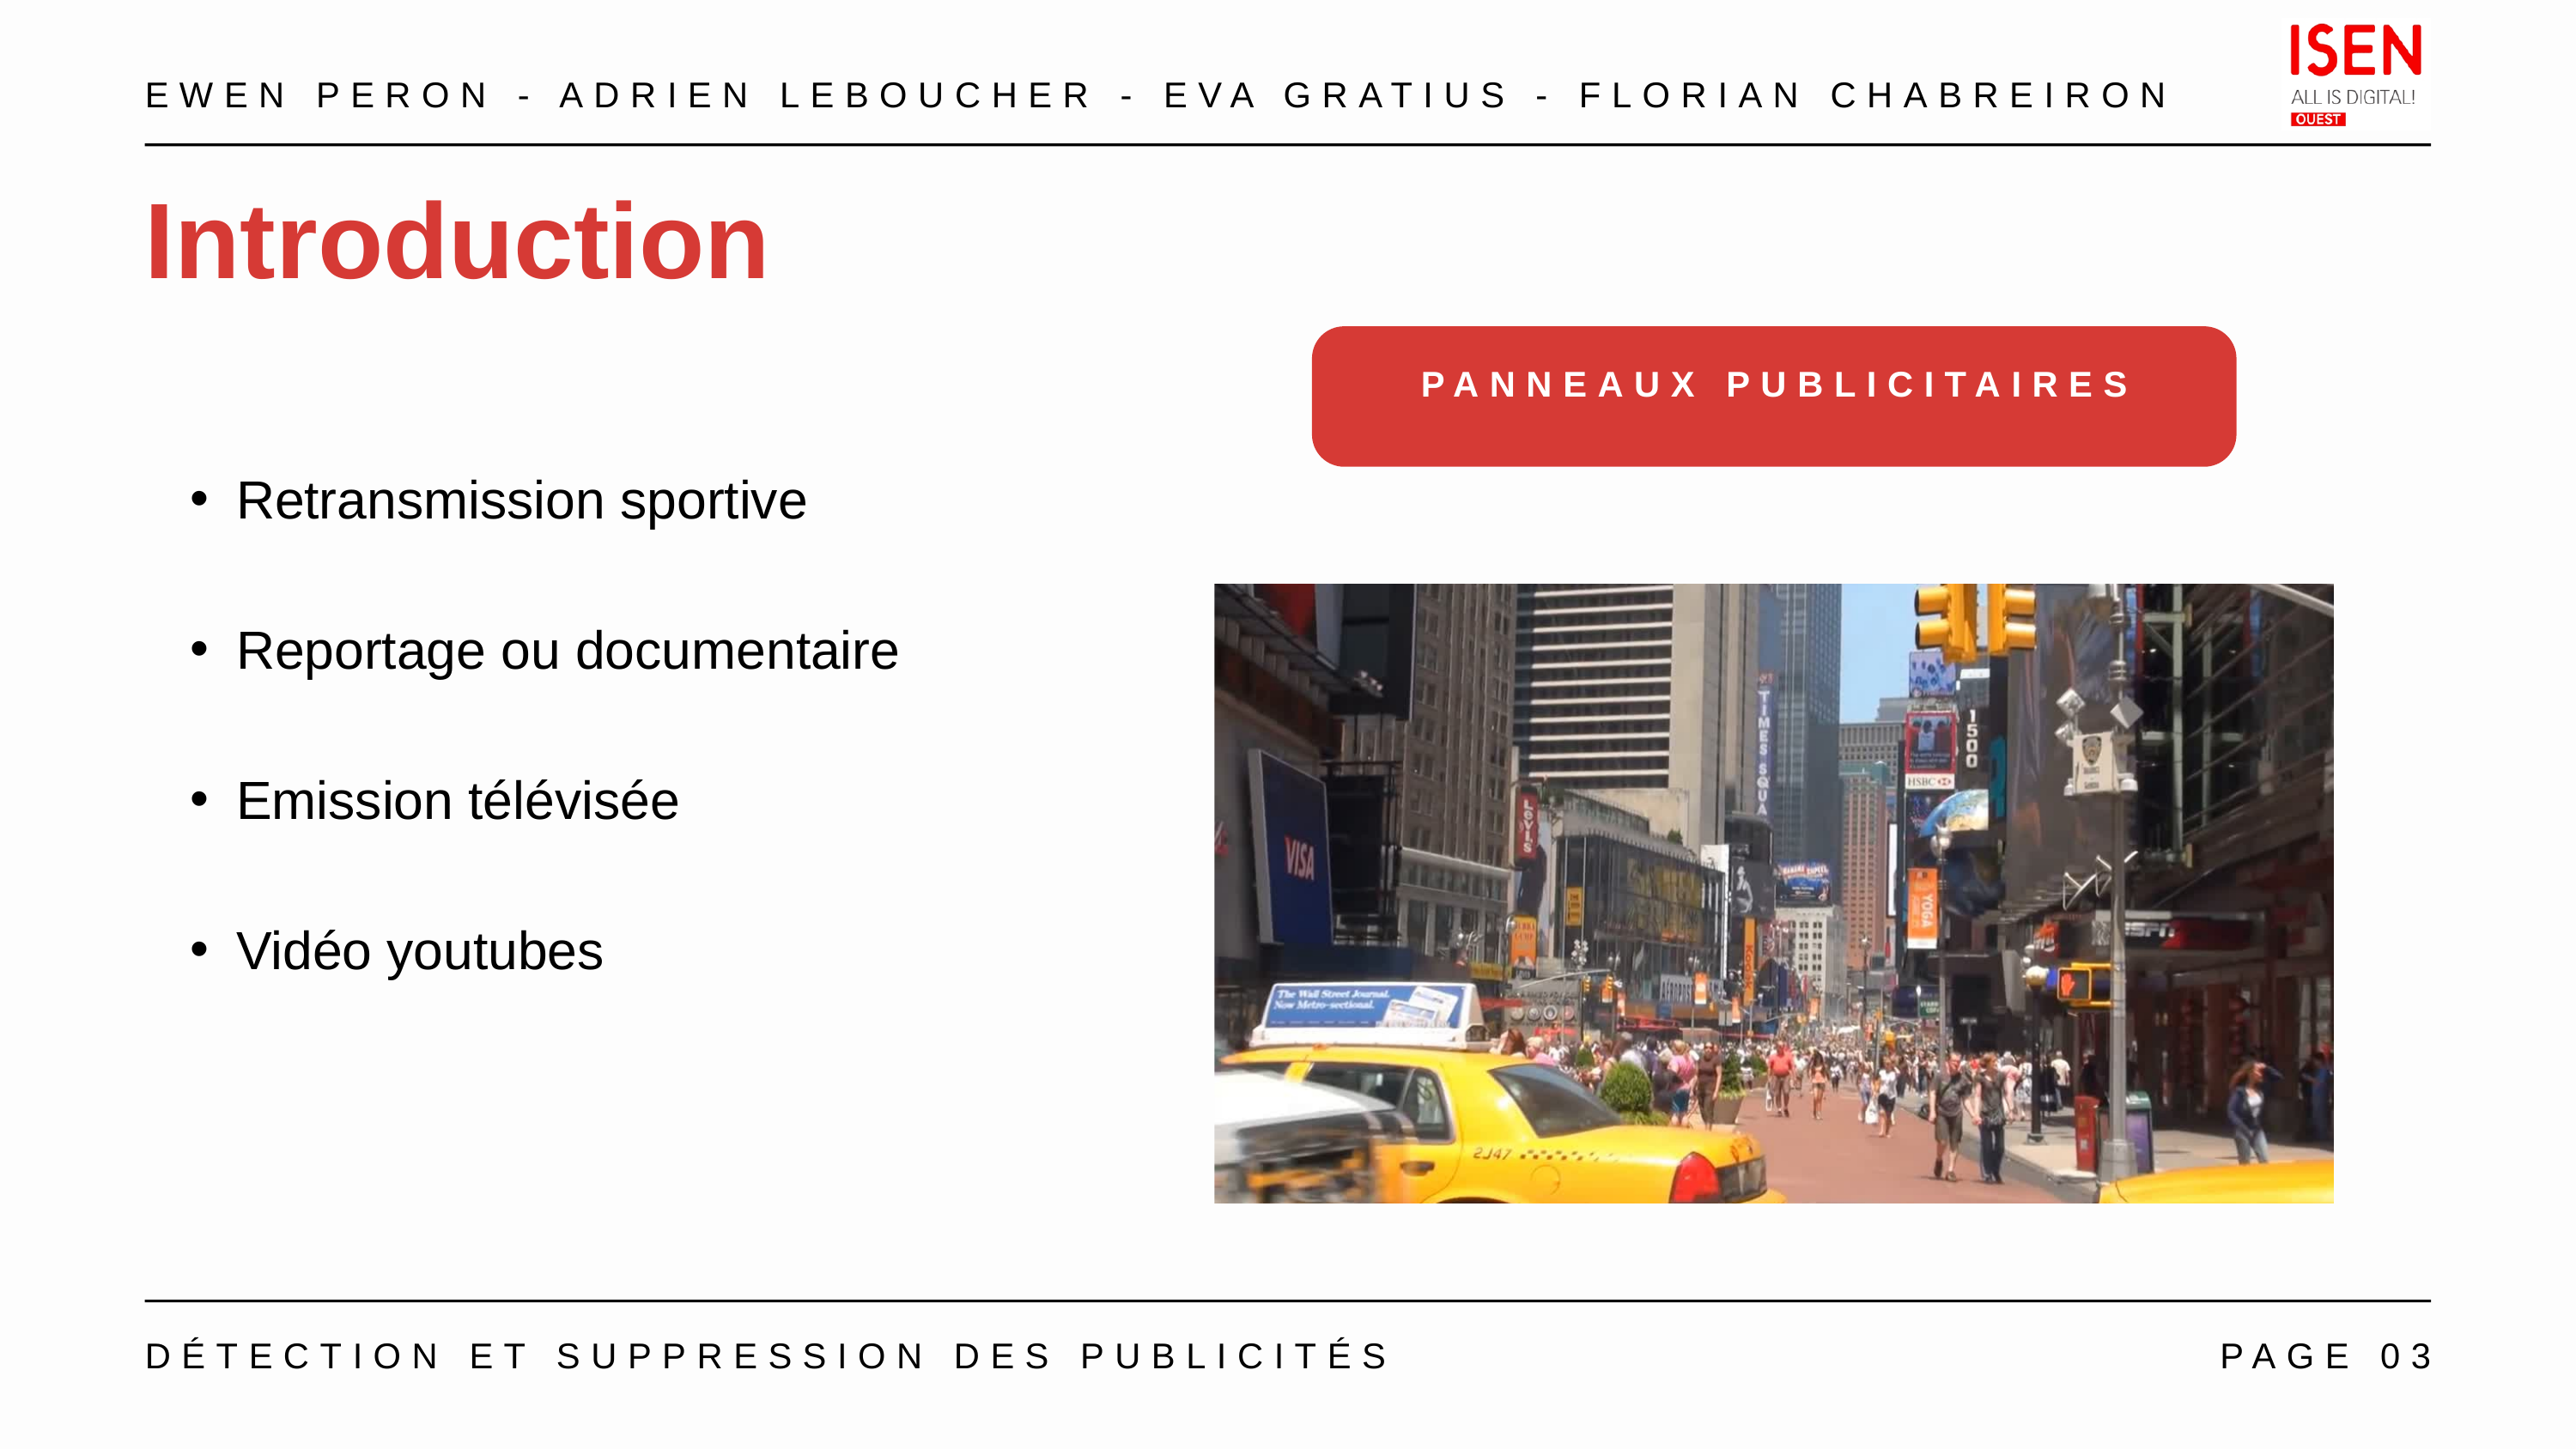

EWEN PERON - ADRIEN LEBOUCHER - EVA GRATIUS - FLORIAN CHABREIRON

Introduction

PANNEAUX PUBLICITAIRES
Retransmission sportive

Reportage ou documentaire

Emission télévisée

Vidéo youtubes

DÉTECTION ET SUPPRESSION DES PUBLICITÉS
PAGE 03